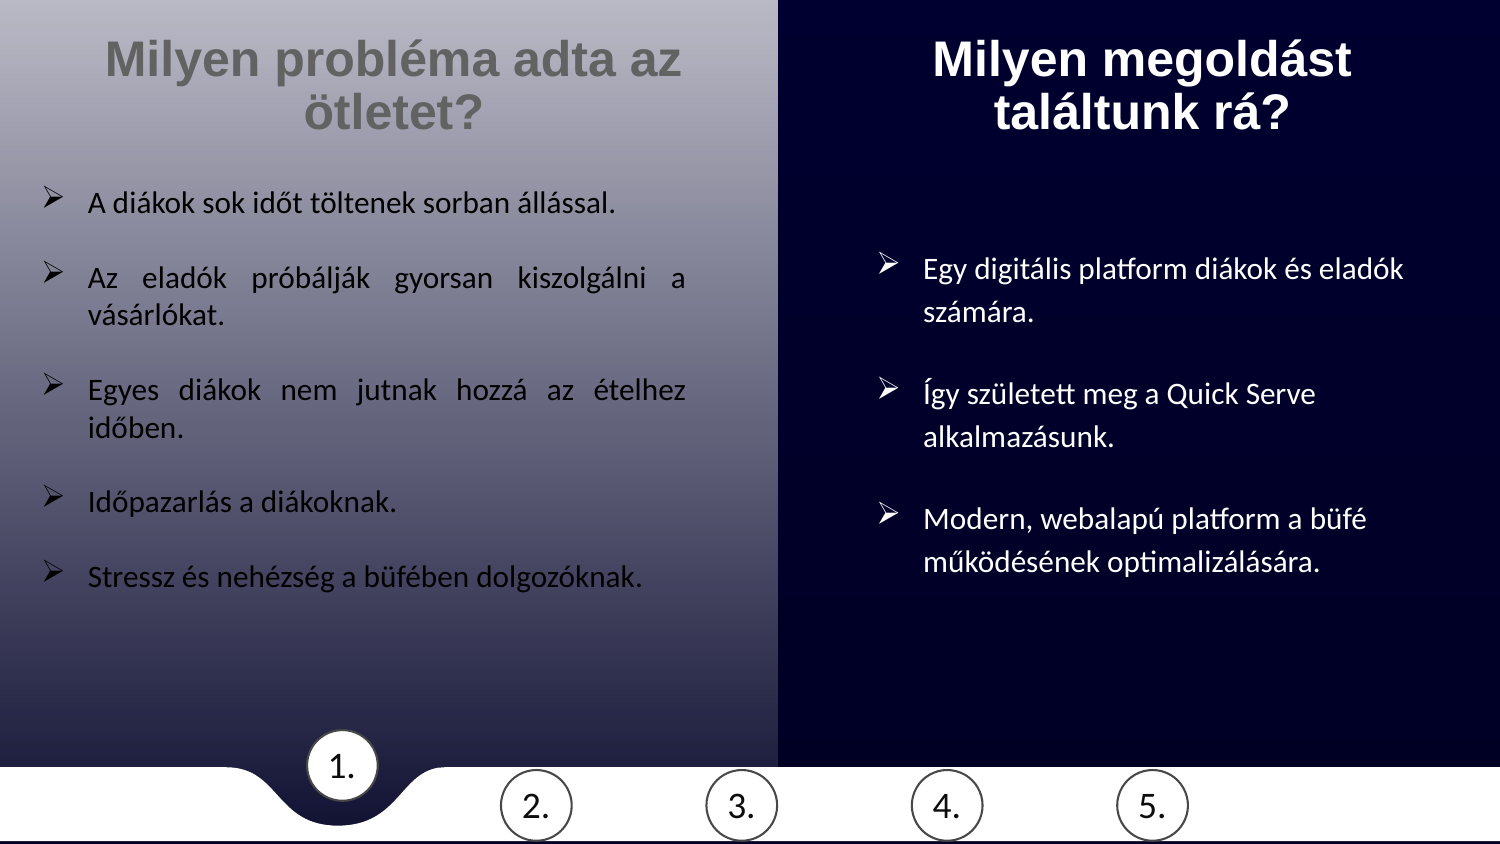

# Milyen probléma adta az ötletet?
Milyen megoldást találtunk rá?

A diákok sok időt töltenek sorban állással.
Az eladók próbálják gyorsan kiszolgálni a vásárlókat.
Egyes diákok nem jutnak hozzá az ételhez időben.
Időpazarlás a diákoknak.
Stressz és nehézség a büfében dolgozóknak.
Egy digitális platform diákok és eladók számára.
Így született meg a Quick Serve alkalmazásunk.
Modern, webalapú platform a büfé működésének optimalizálására.

a

2.
3.
4.
5.